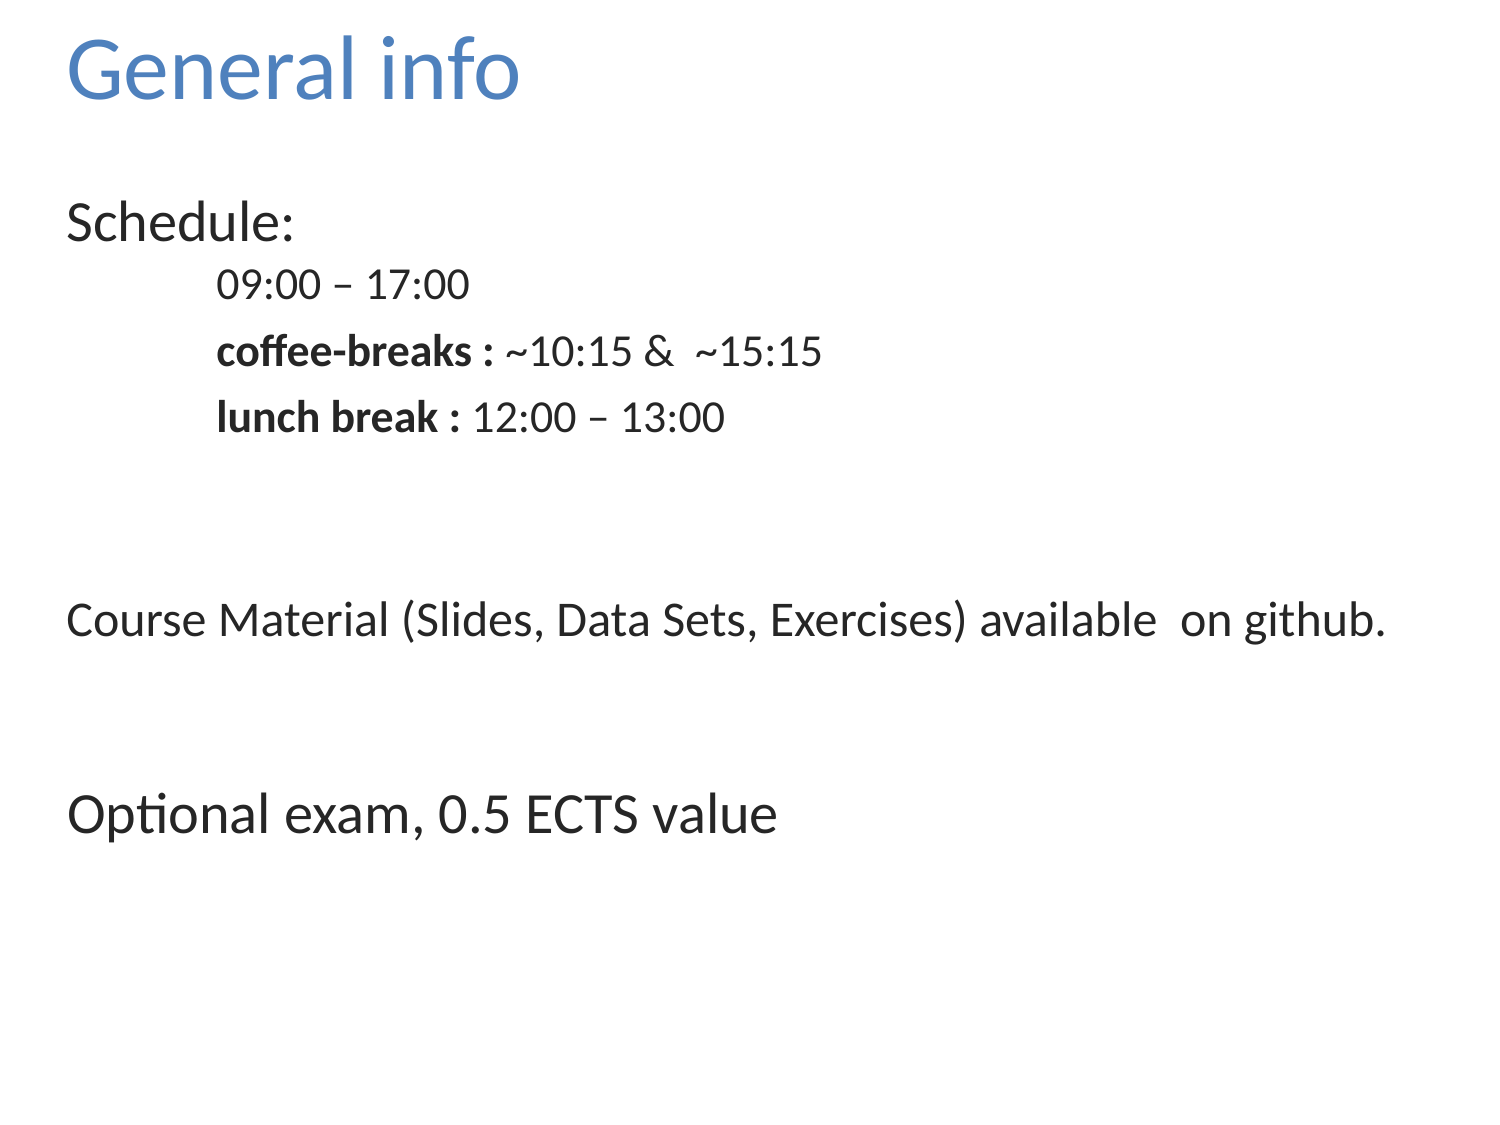

General info

Schedule:
	09:00 – 17:00
	coffee-breaks : ~10:15 &  ~15:15
	lunch break : 12:00 – 13:00

Course Material (Slides, Data Sets, Exercises) available  on github.

Optional exam, 0.5 ECTS value